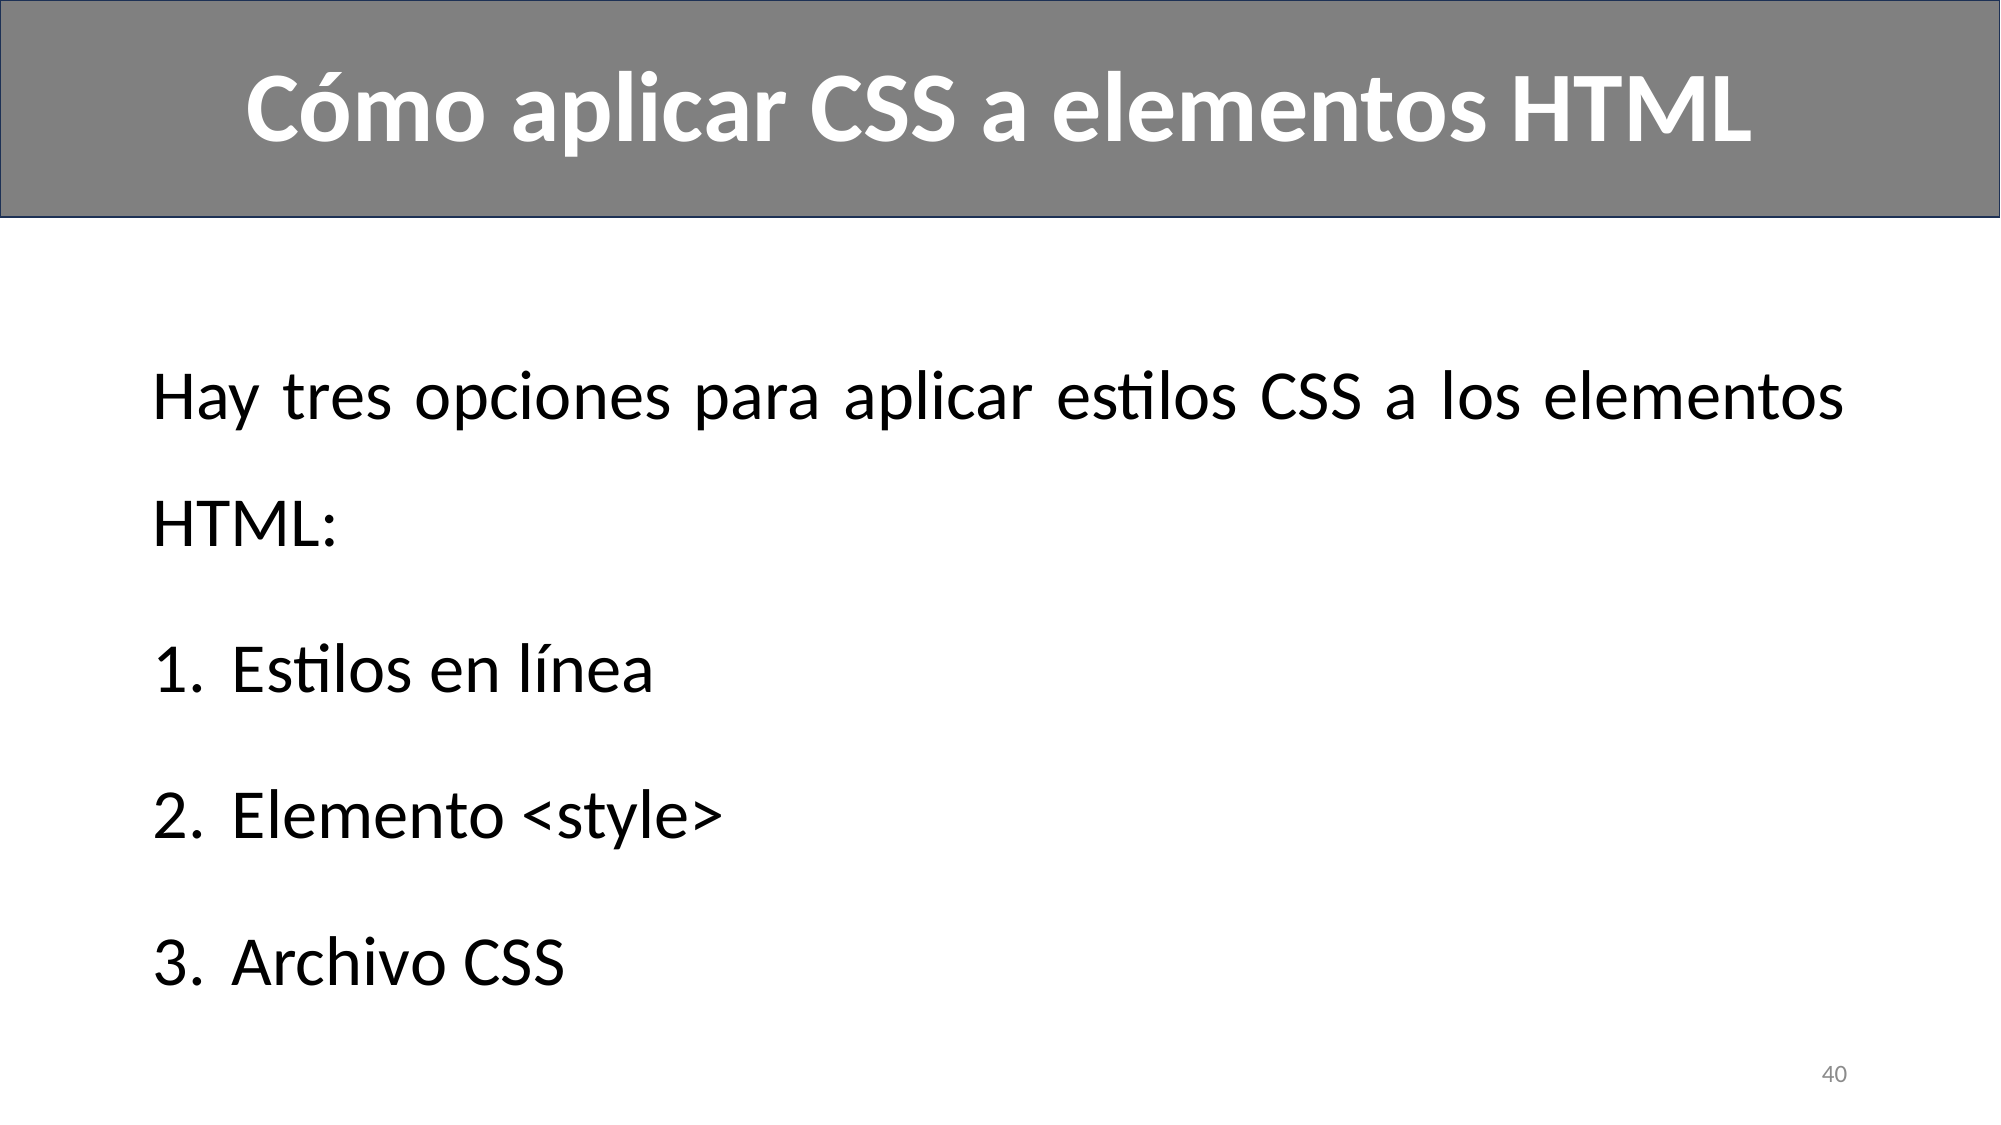

# Cómo aplicar CSS a elementos HTML
Hay tres opciones para aplicar estilos CSS a los elementos HTML:
Estilos en línea
Elemento <style>
Archivo CSS

40